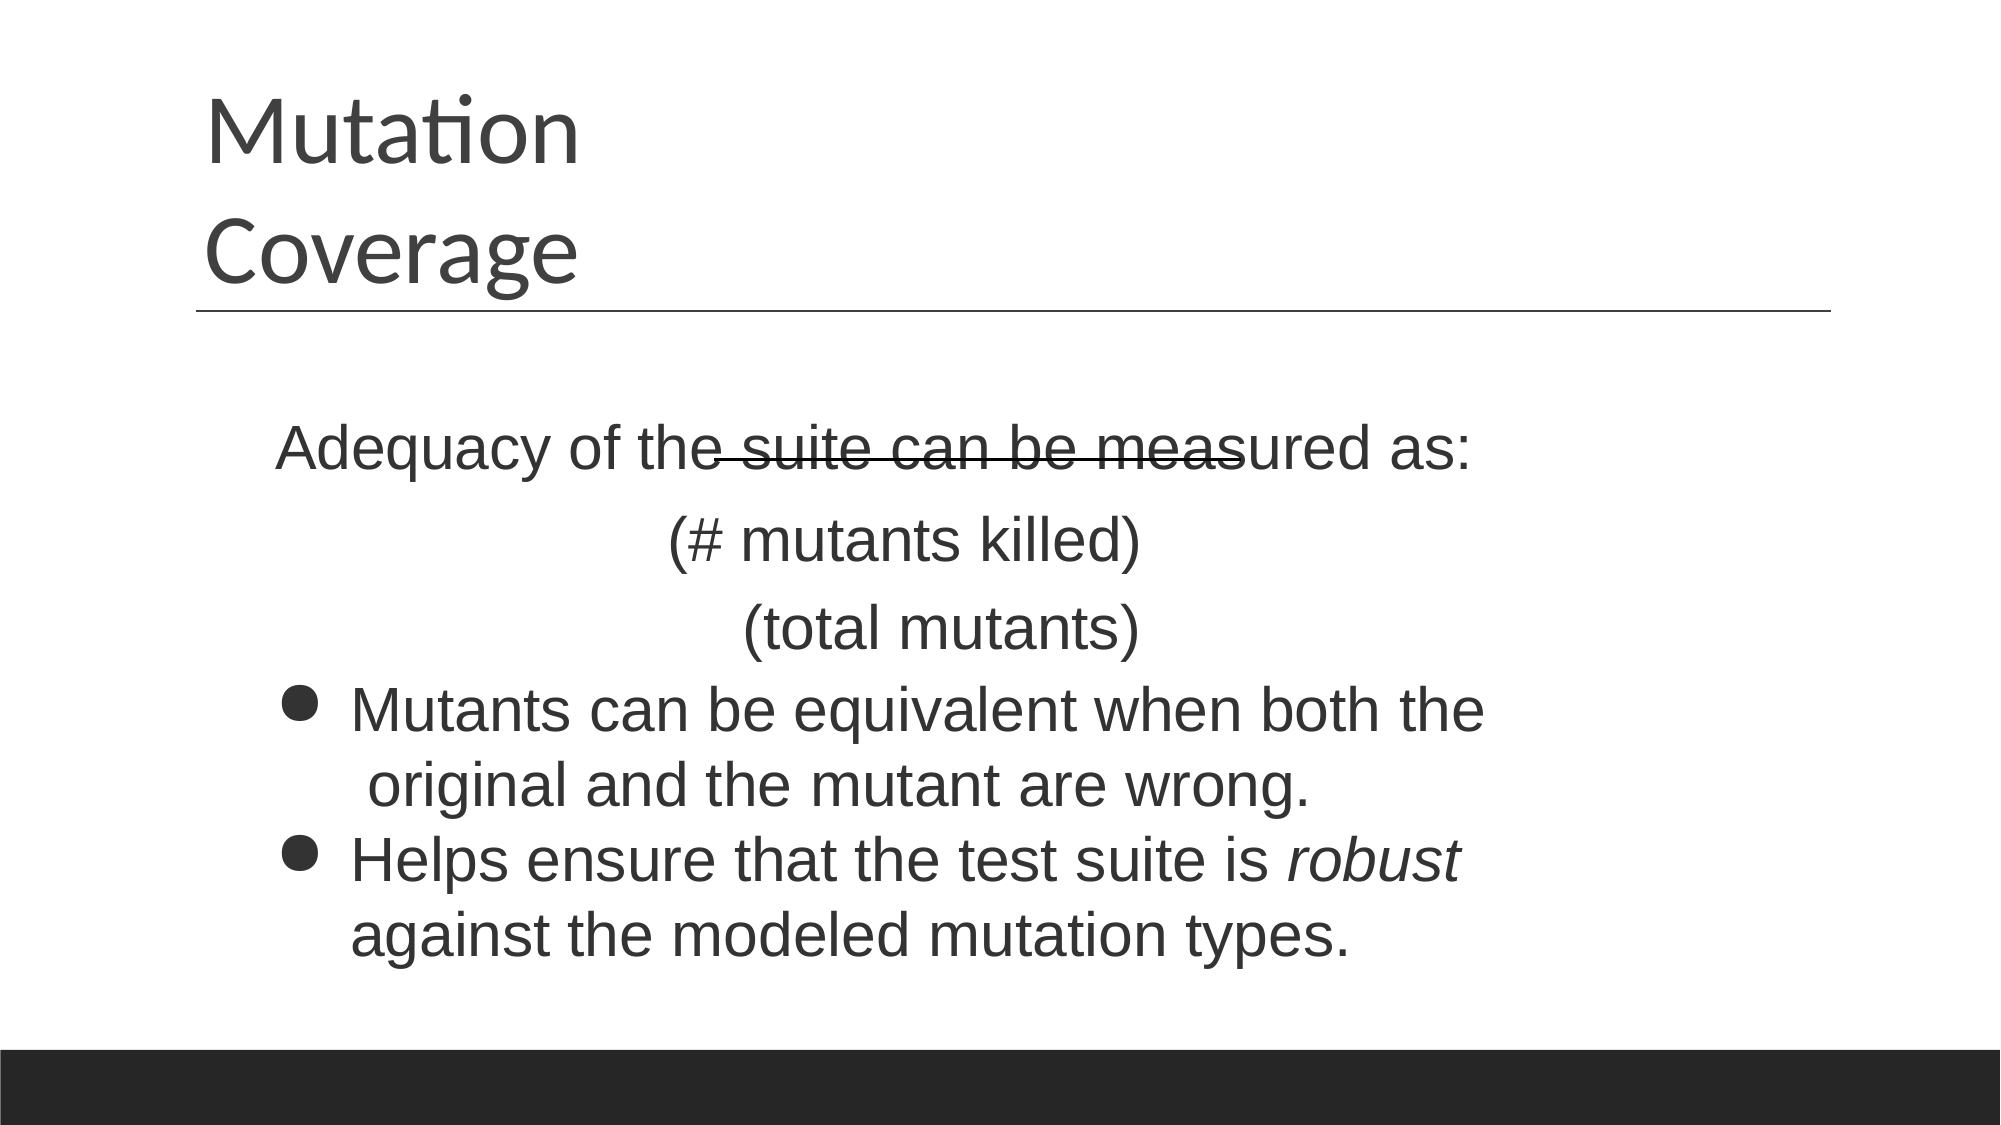

# Mutation Coverage
Adequacy of the suite can be measured as:
(# mutants killed)  (total mutants)
Mutants can be equivalent when both the  original and the mutant are wrong.
Helps ensure that the test suite is robust
against the modeled mutation types.